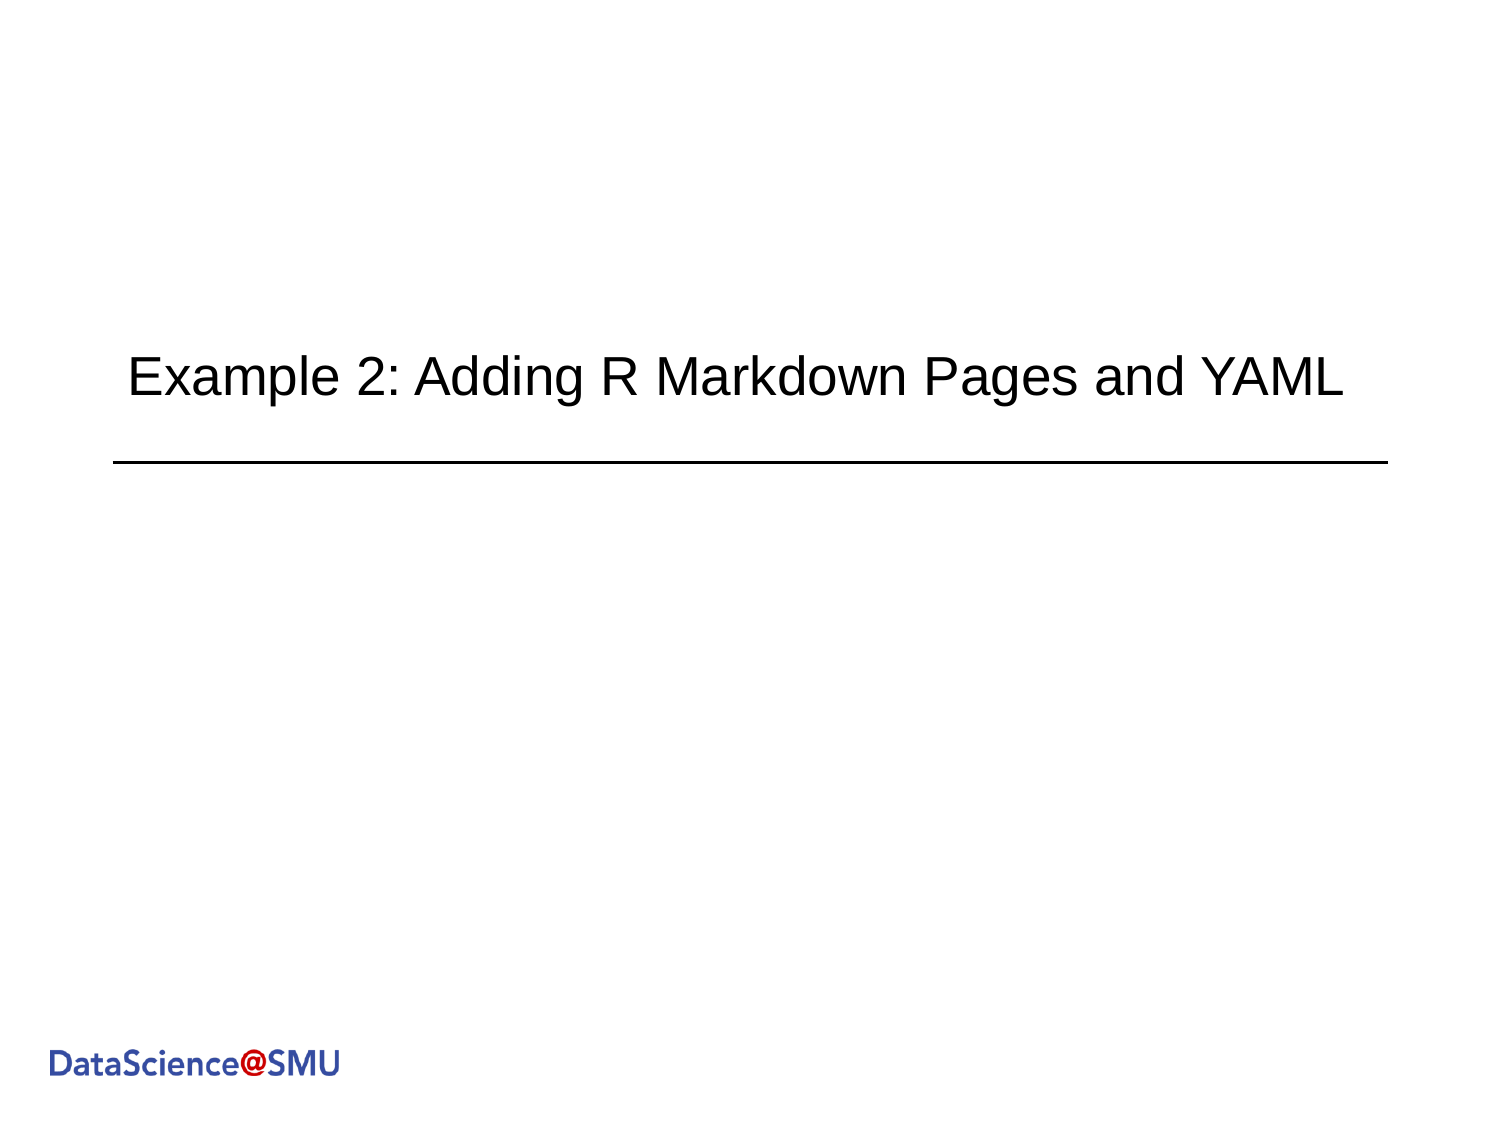

# Example 2: Adding R Markdown Pages and YAML